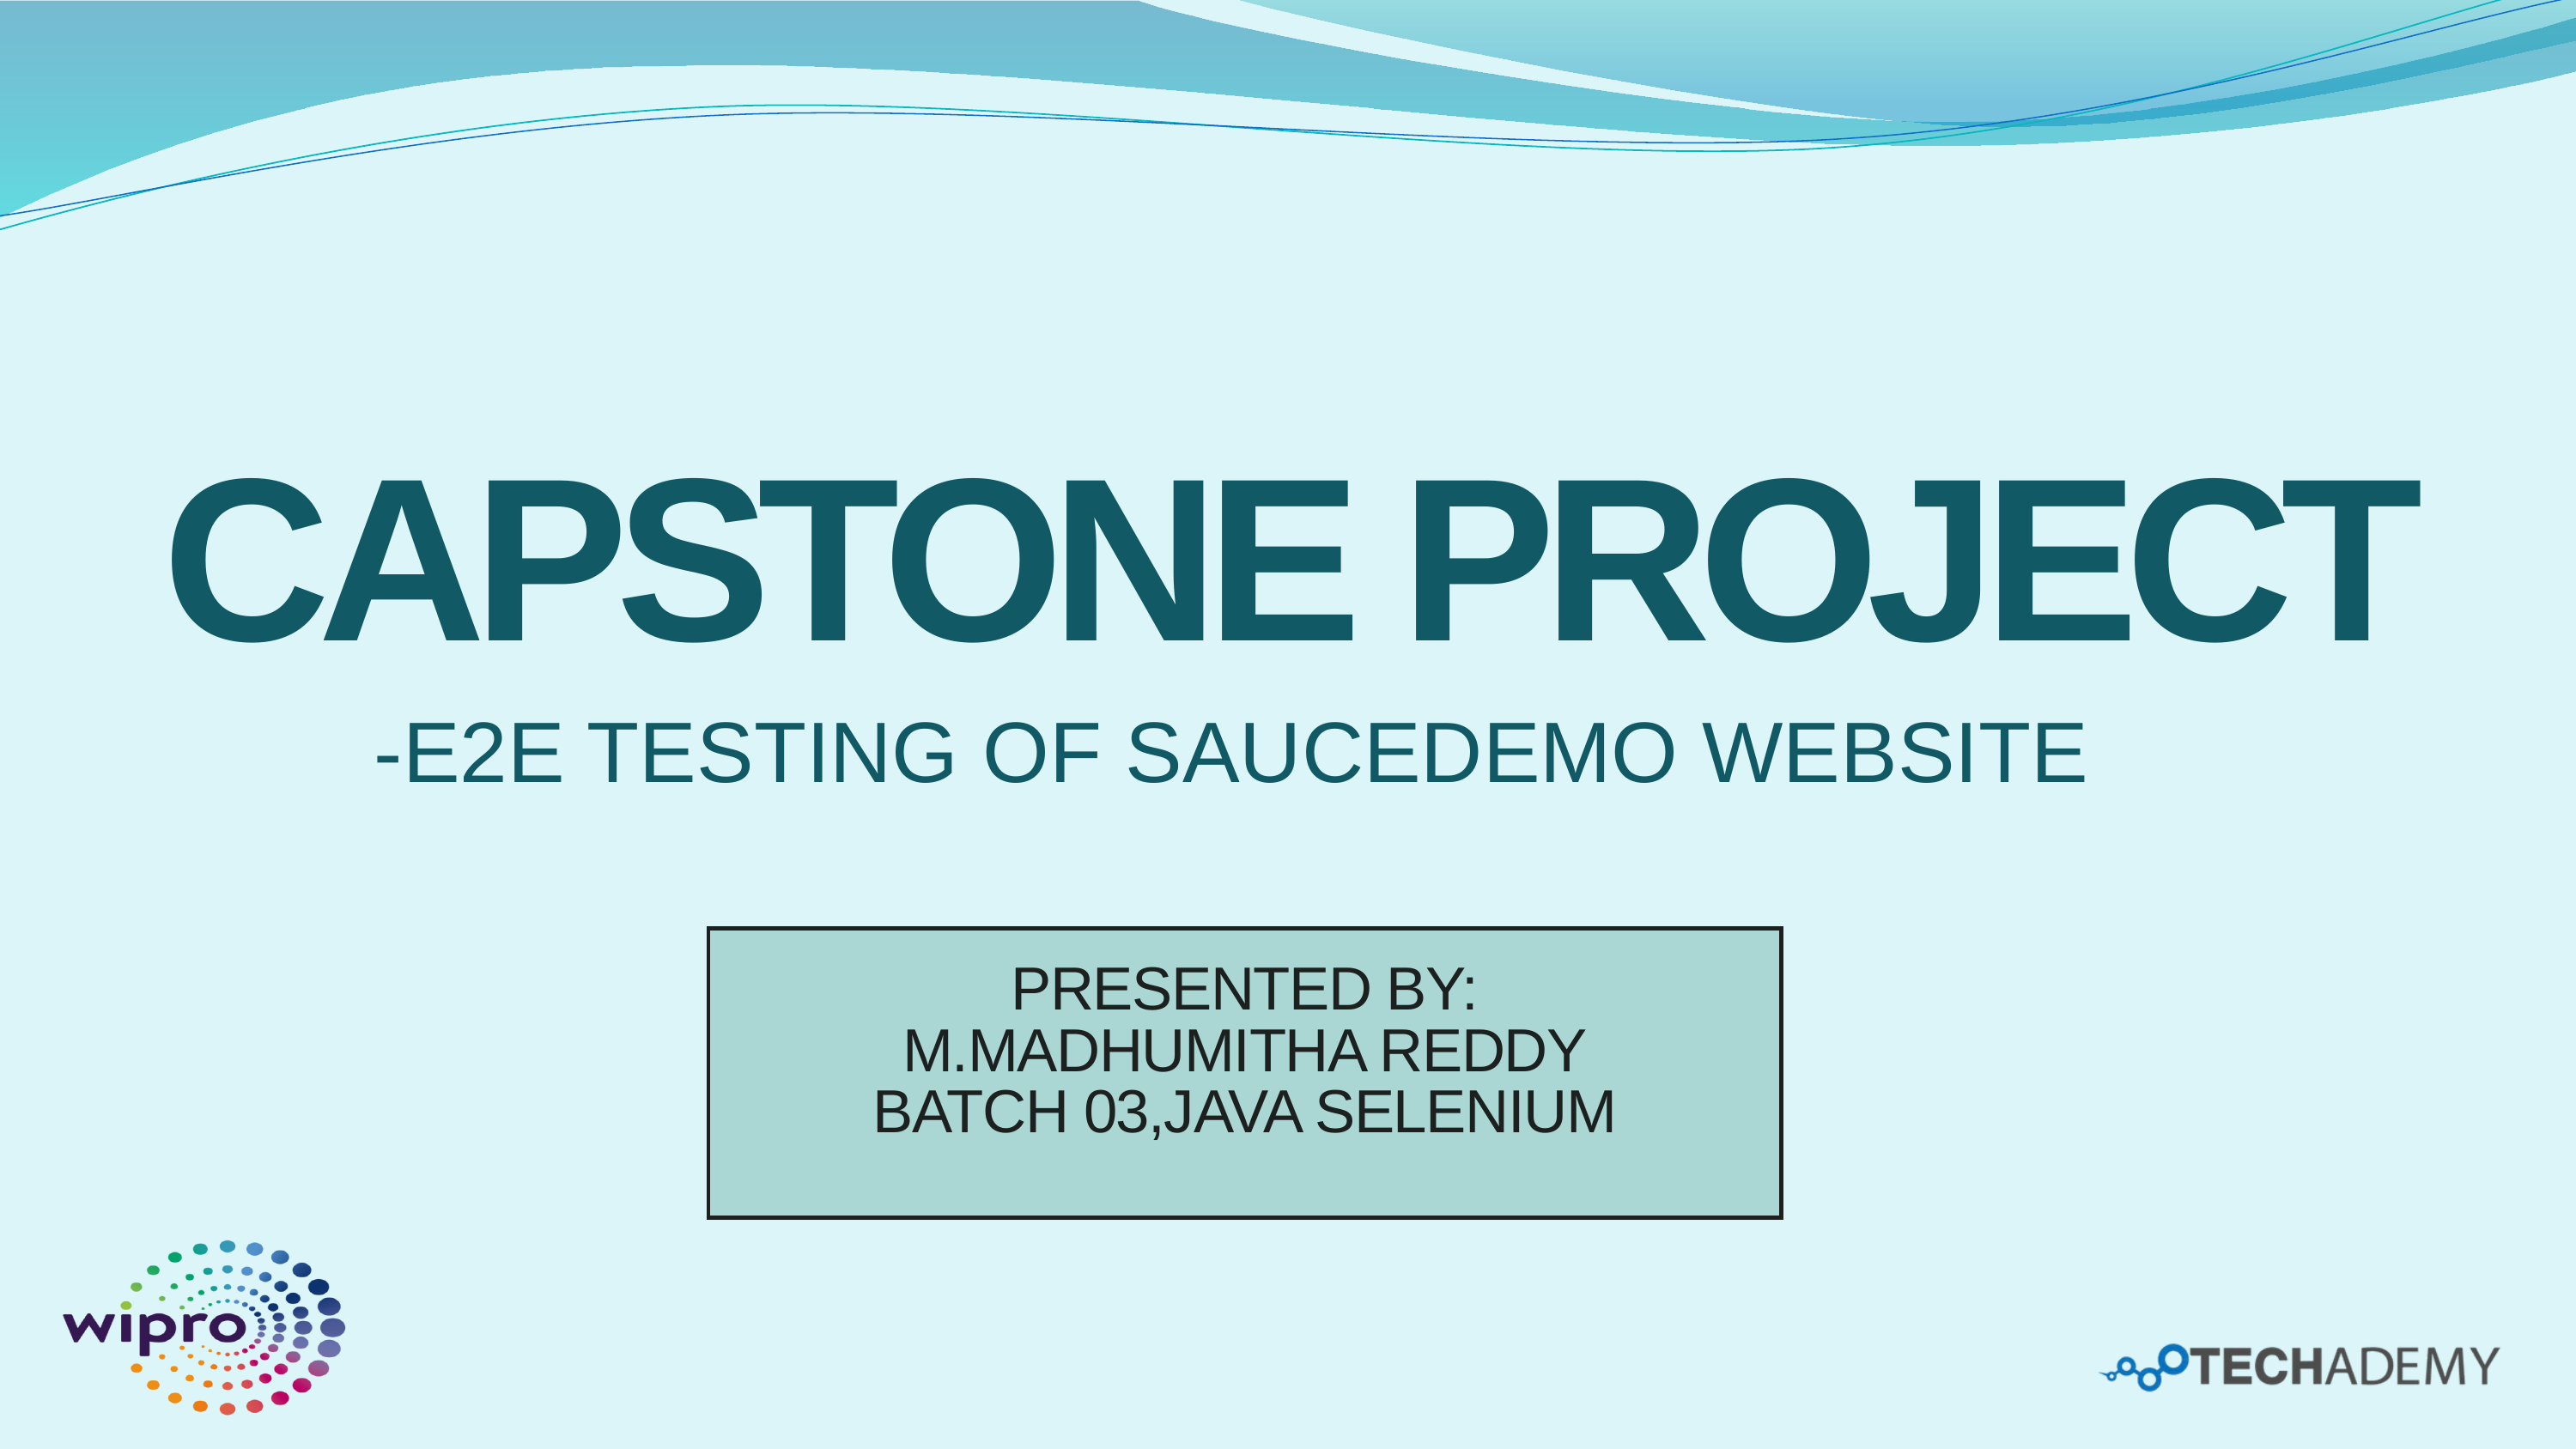

CAPSTONE PROJECT
-E2E TESTING OF SAUCEDEMO WEBSITE

PRESENTED BY:
M.MADHUMITHA REDDY
BATCH 03,JAVA SELENIUM